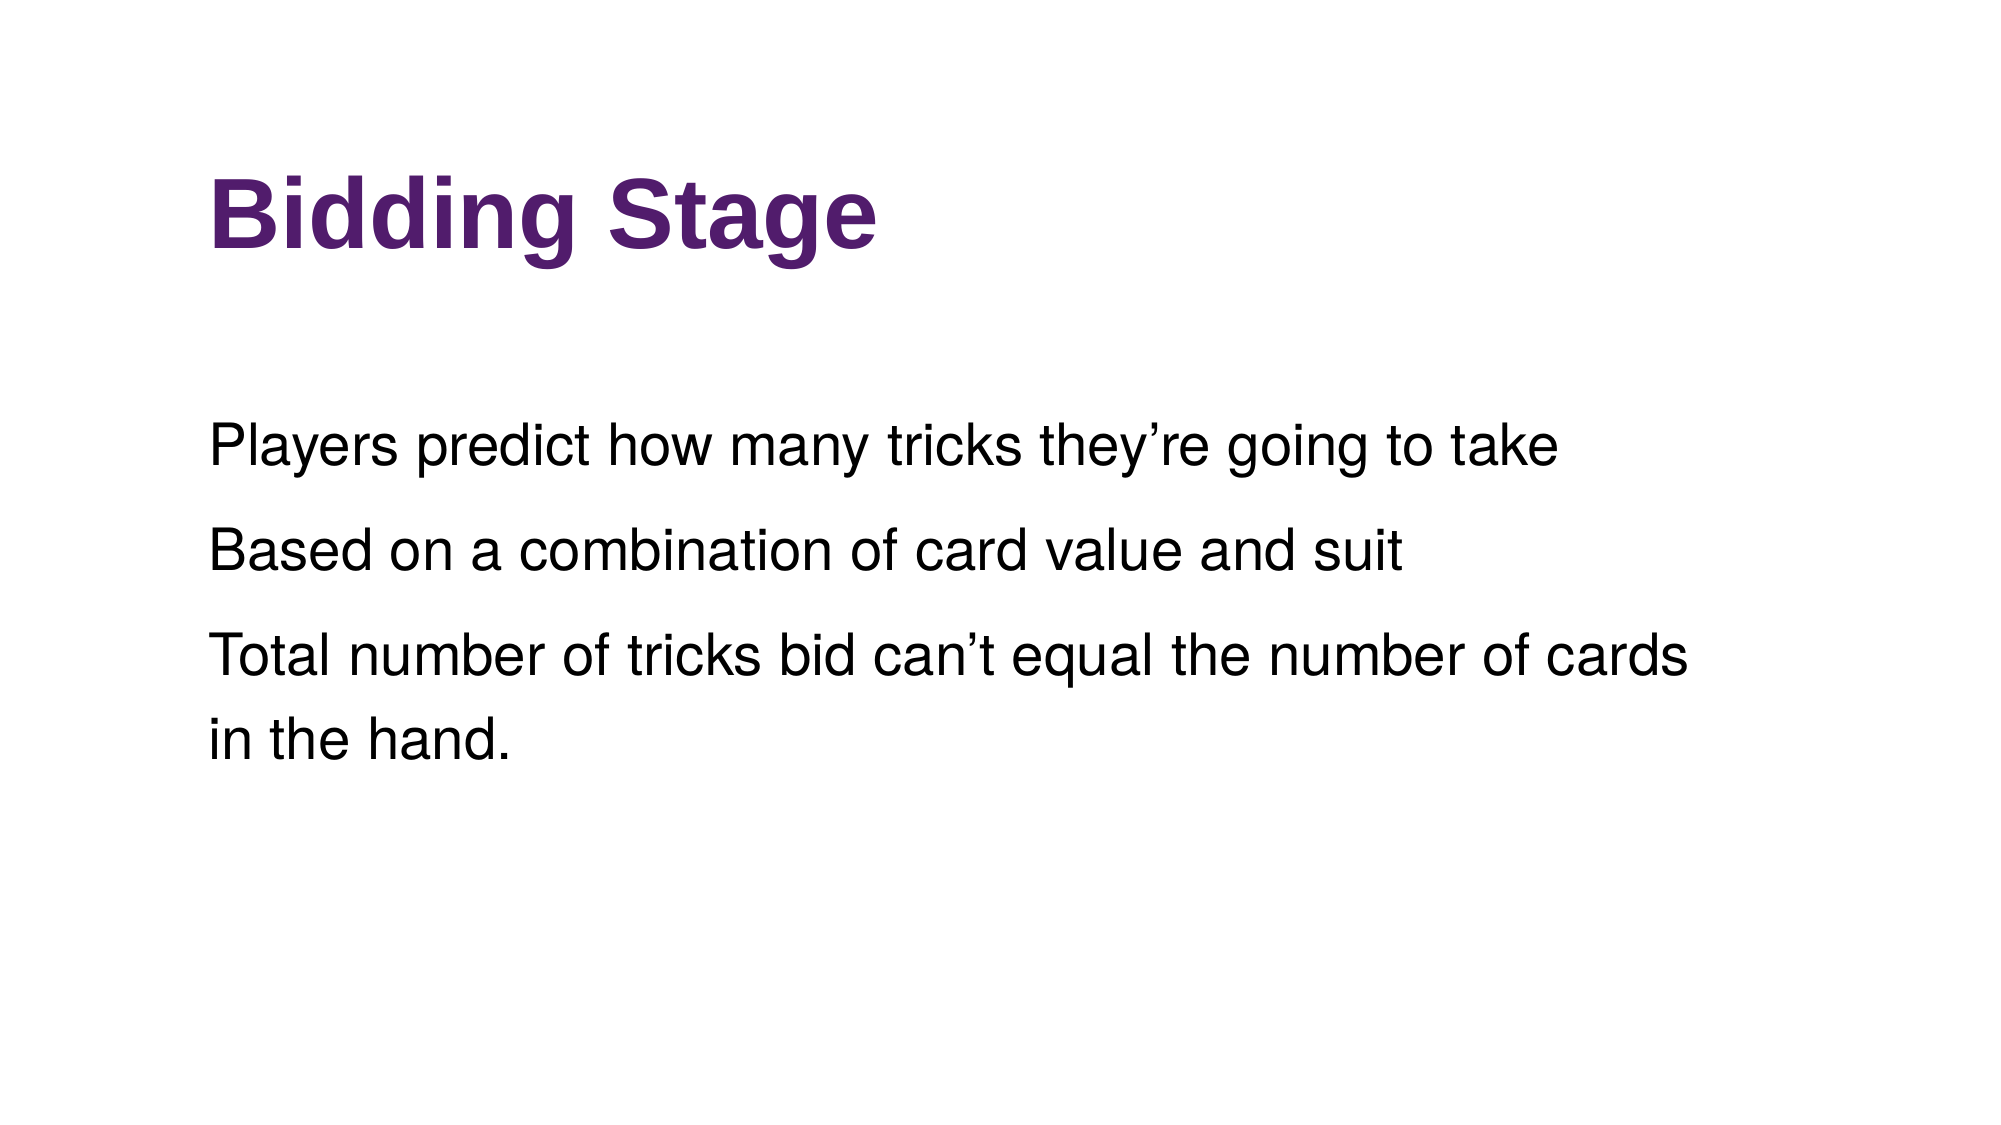

Bidding Stage

Players predict how many tricks they’re going to take
Based on a combination of card value and suit
Total number of tricks bid can’t equal the number of cards in the hand.